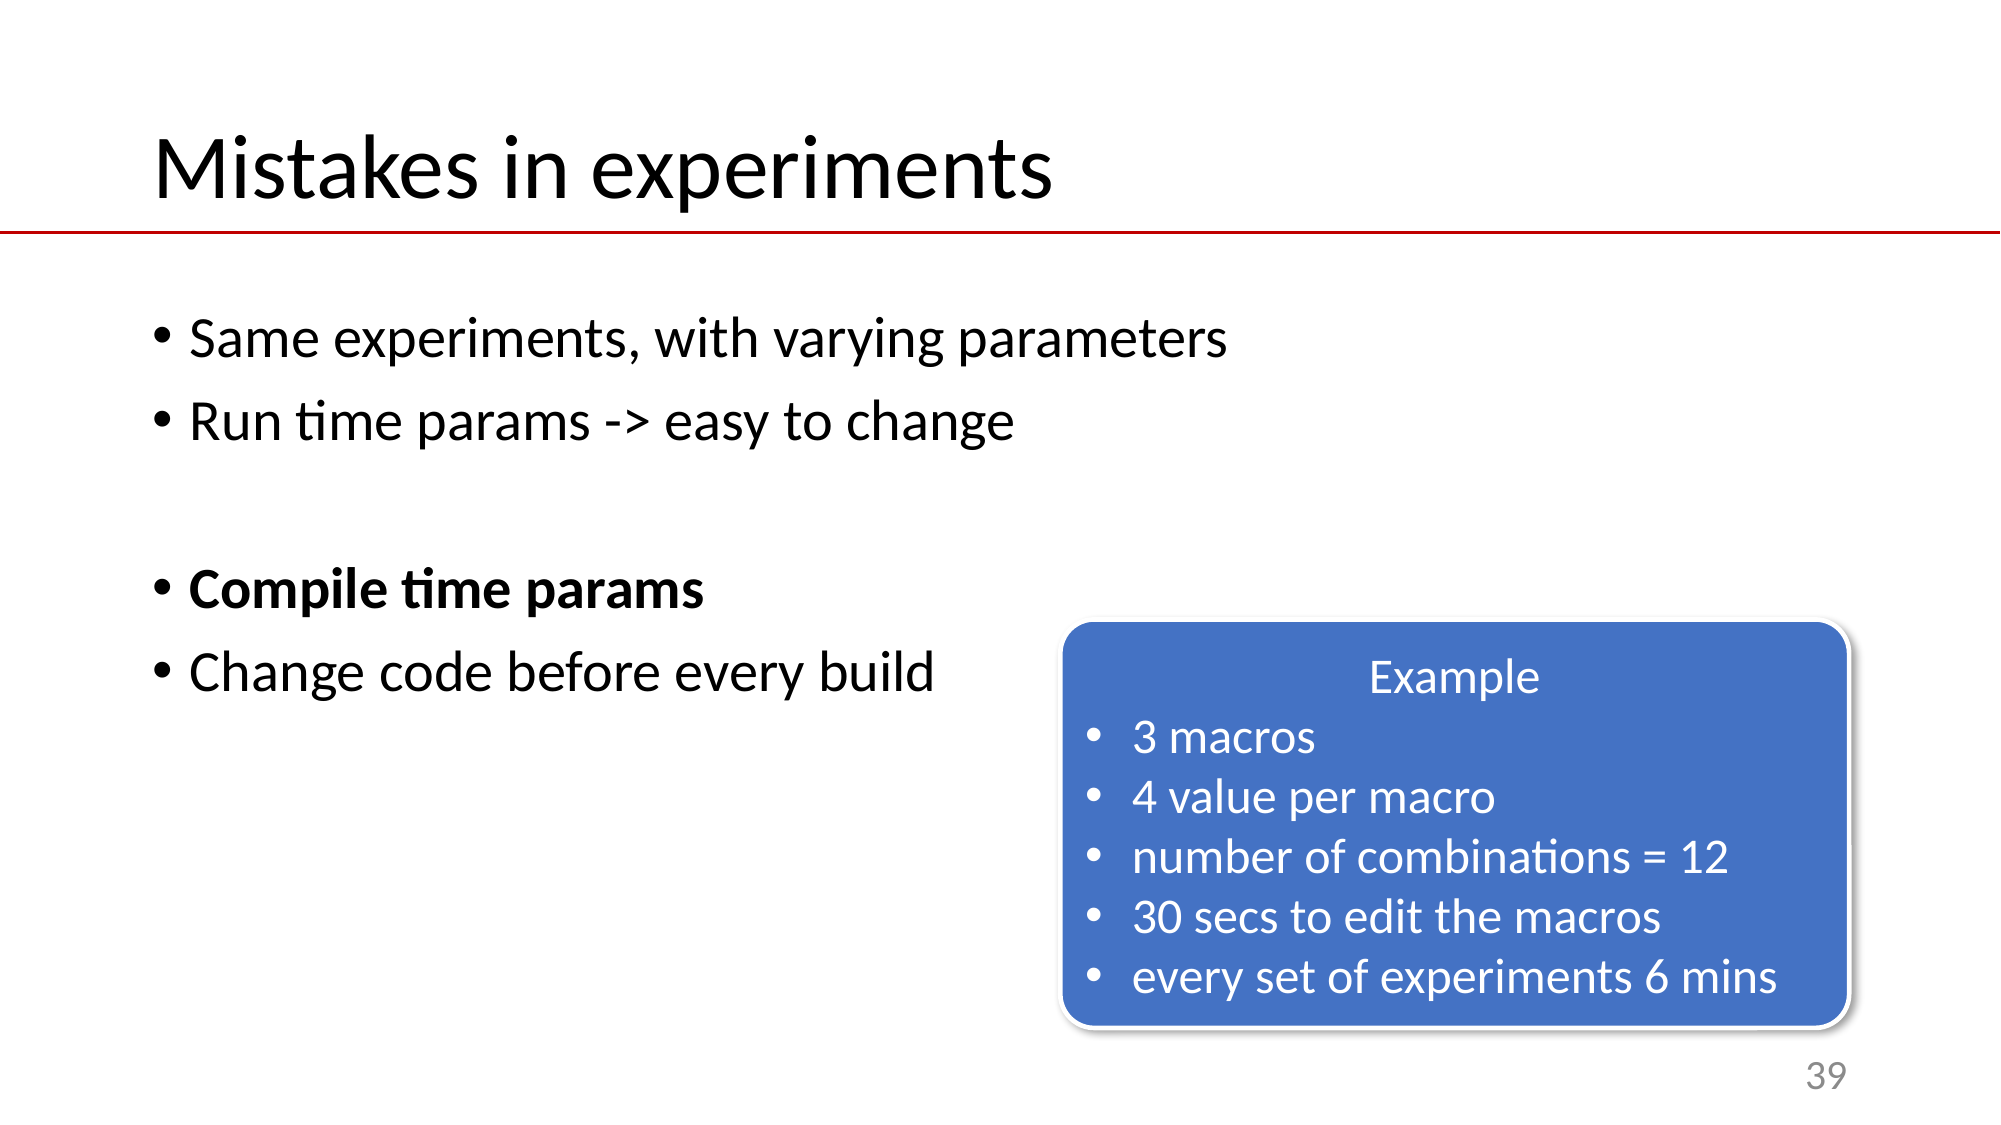

# Mistakes in experiments
Same experiments, with varying parameters
Run time params -> easy to change

Compile time params
Change code before every build

Example
3 macros
4 value per macro
number of combinations = 12
30 secs to edit the macros
every set of experiments 6 mins
39